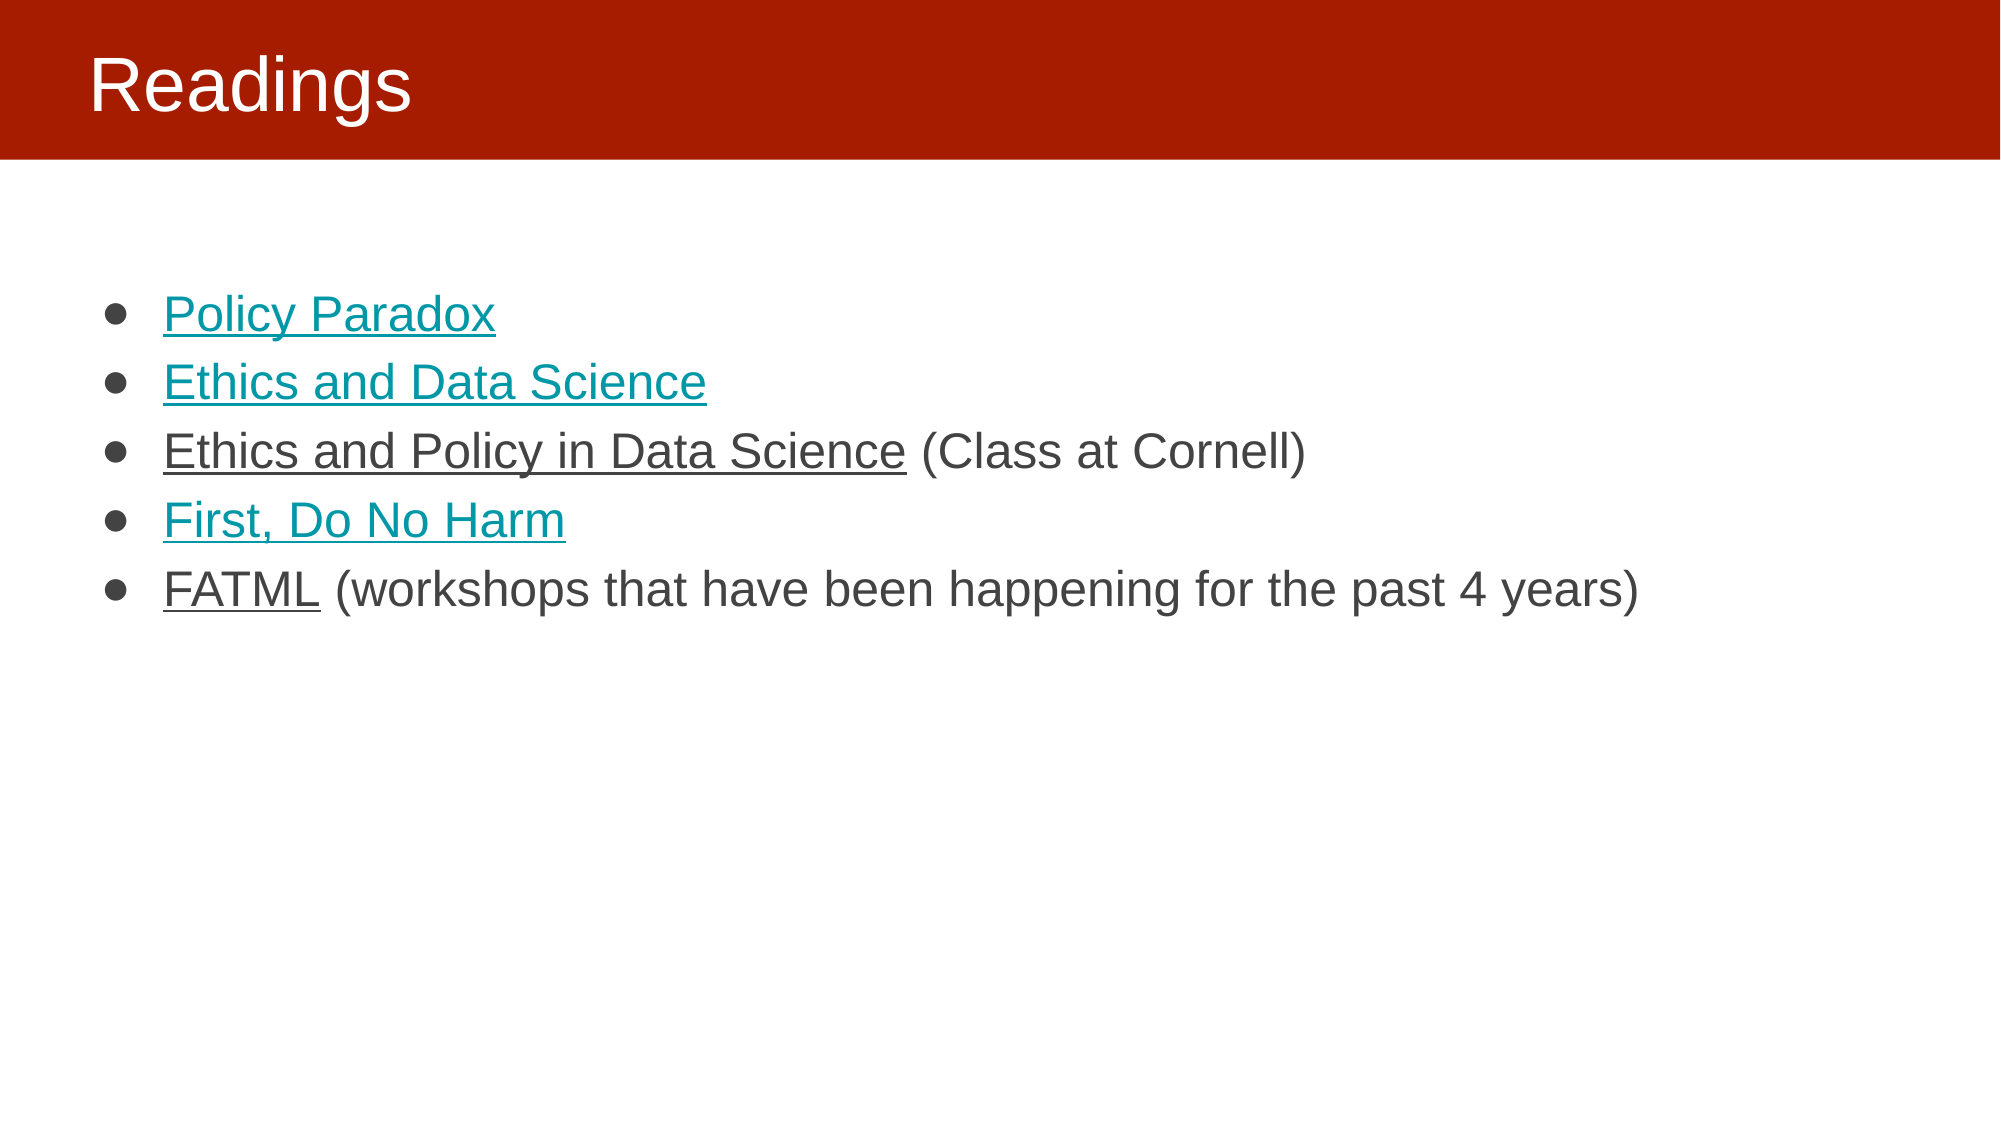

# Readings
Policy Paradox
Ethics and Data Science
Ethics and Policy in Data Science (Class at Cornell)
First, Do No Harm
FATML (workshops that have been happening for the past 4 years)